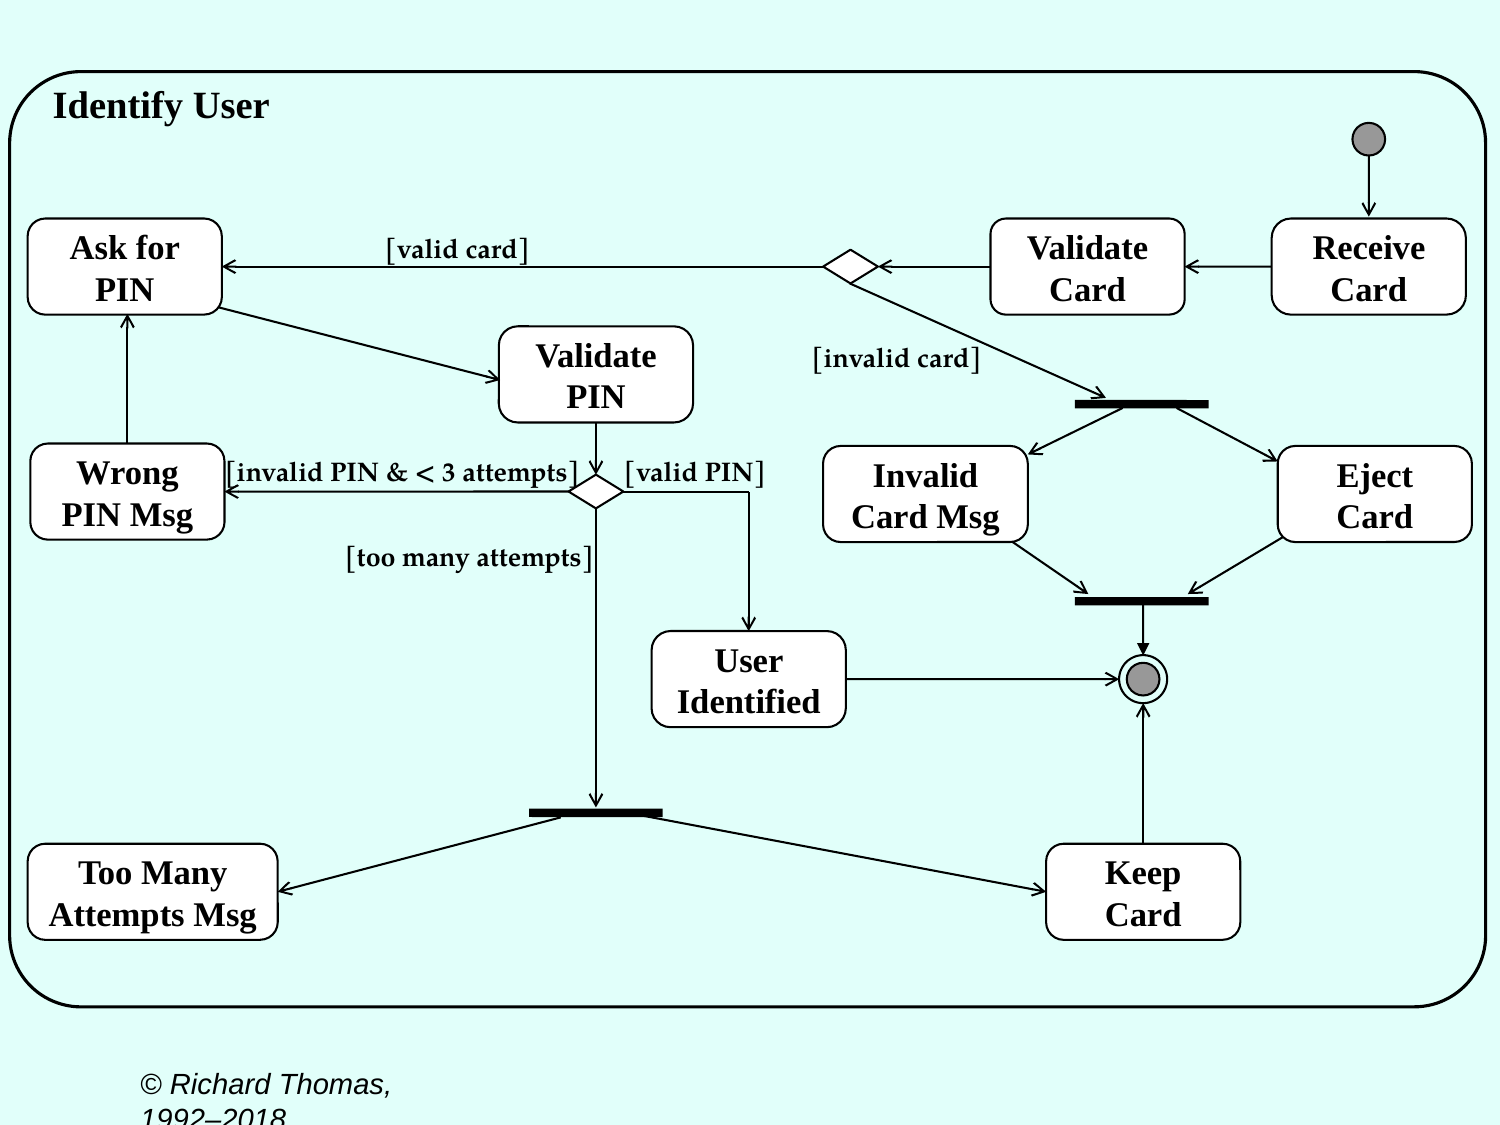

Identify User

Ask for
PIN
Validate
Card
Receive
Card
[valid card]

Validate
PIN
[invalid card]

Wrong
PIN Msg
Invalid Card Msg
Eject
Card
[invalid PIN & < 3 attempts]
[valid PIN]

[too many attempts]

User Identified

Too Many
Attempts Msg
Keep
Card
© Richard Thomas, 1992–2018